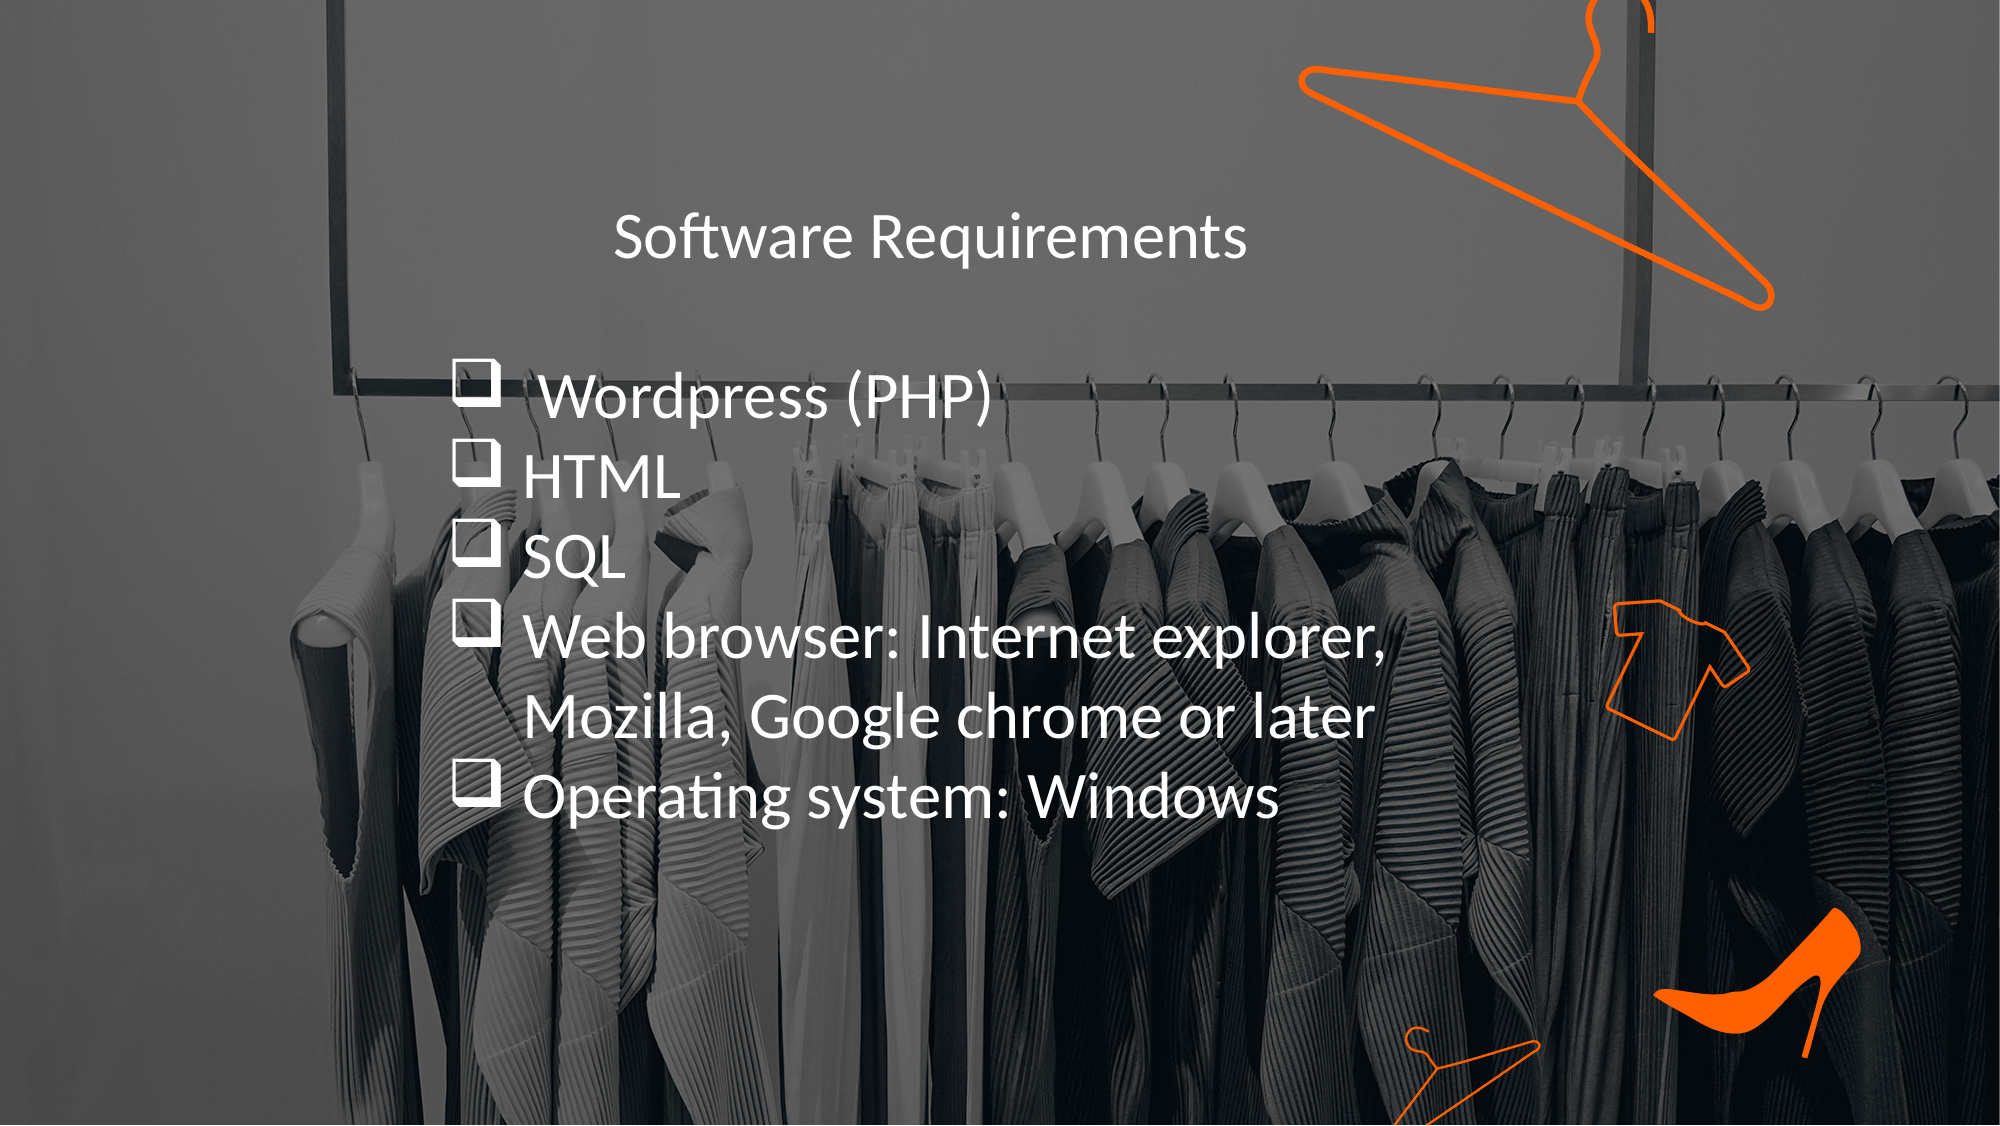

Software Requirements

 Wordpress (PHP)
HTML
SQL
Web browser: Internet explorer,
     Mozilla, Google chrome or later
Operating system: Windows